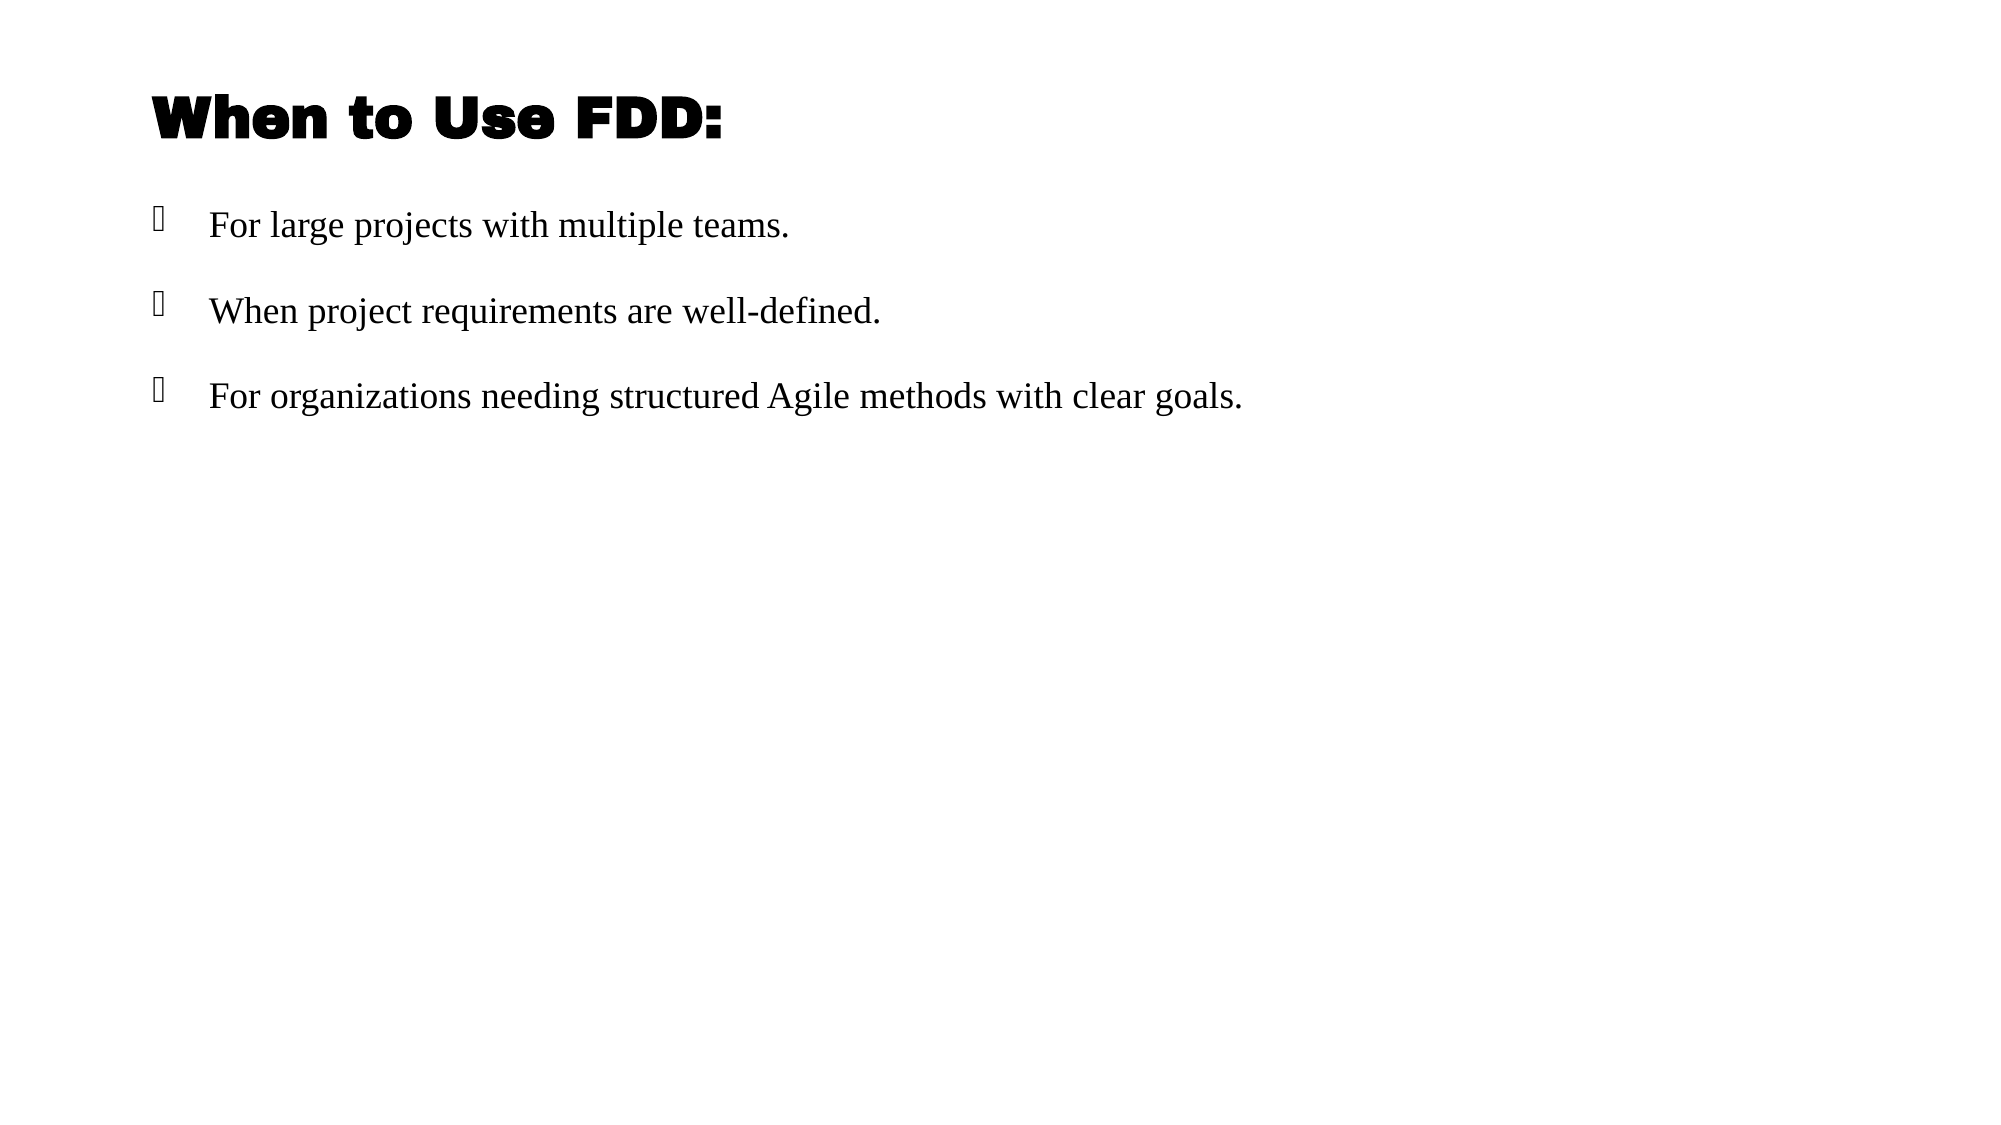

# When to Use FDD:
For large projects with multiple teams.
When project requirements are well-defined.
For organizations needing structured Agile methods with clear goals.